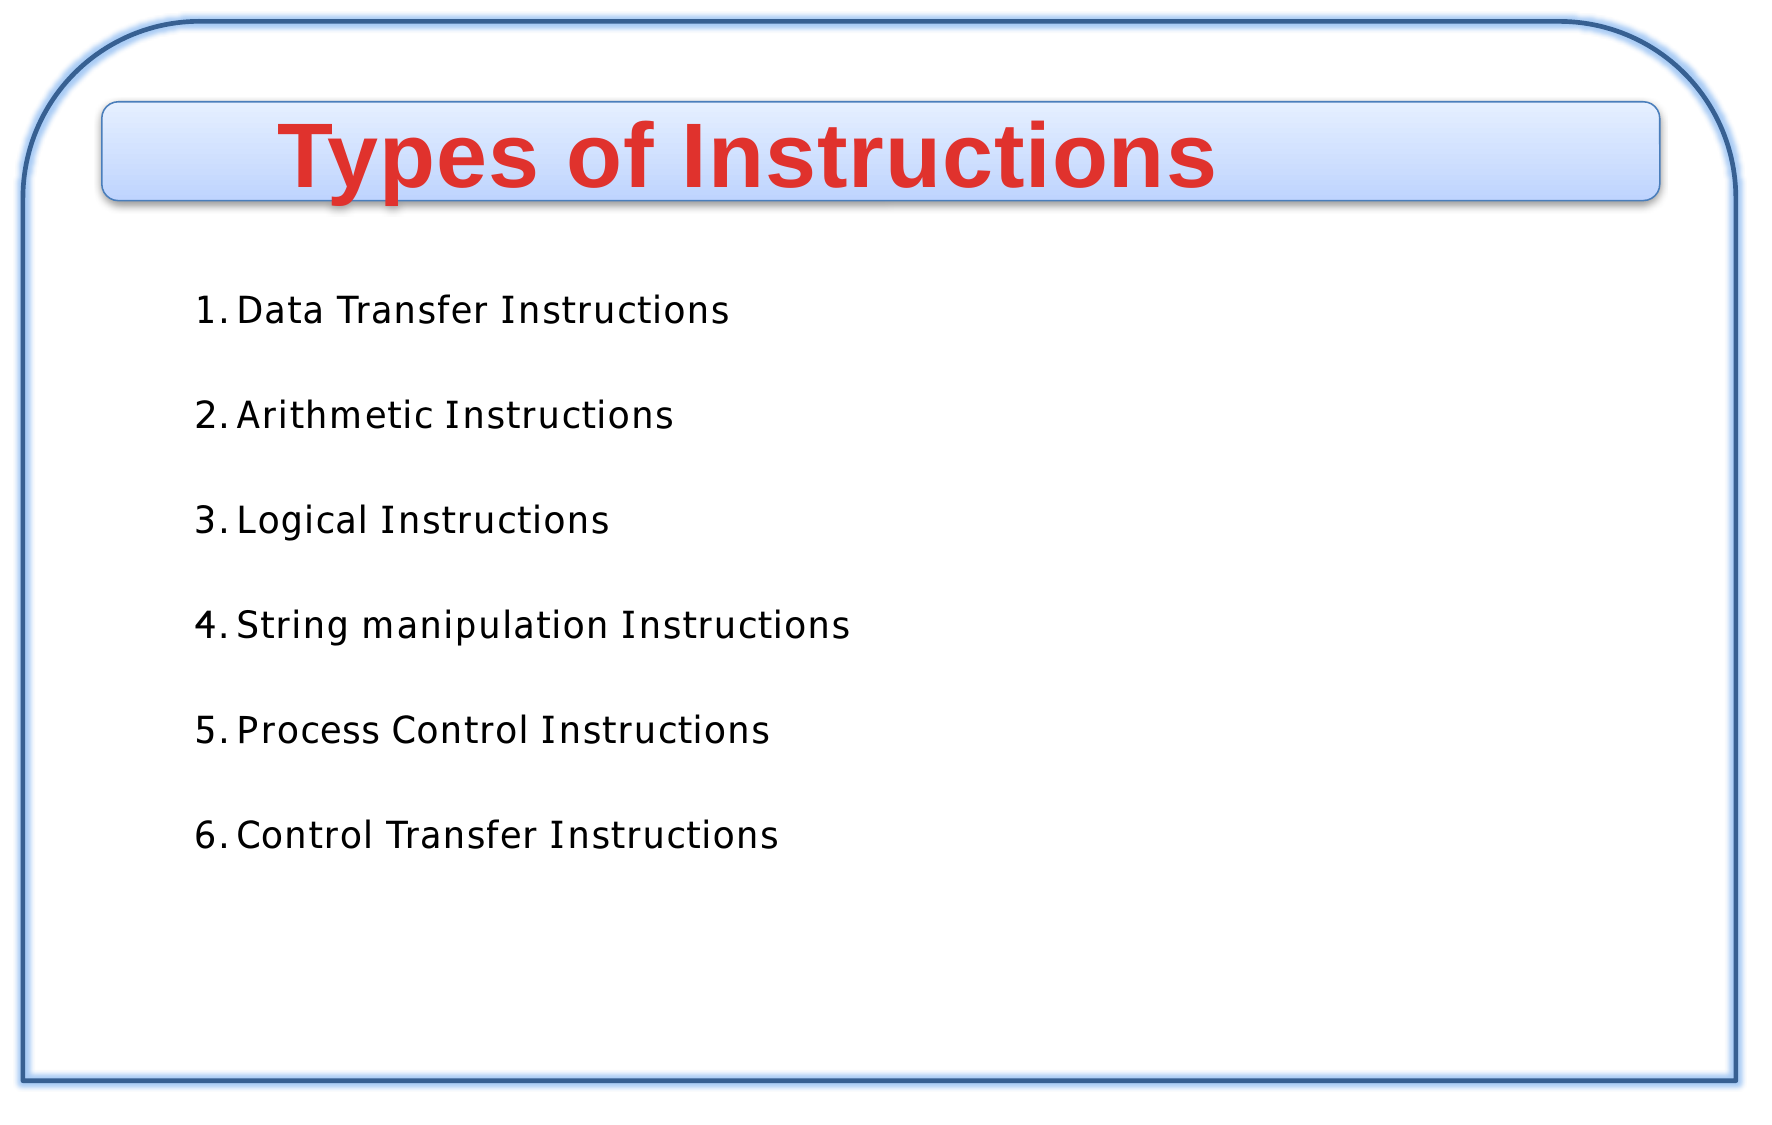

Types of Instructions
Data Transfer Instructions

Arithmetic Instructions

Logical Instructions

String manipulation Instructions

Process Control Instructions

Control Transfer Instructions